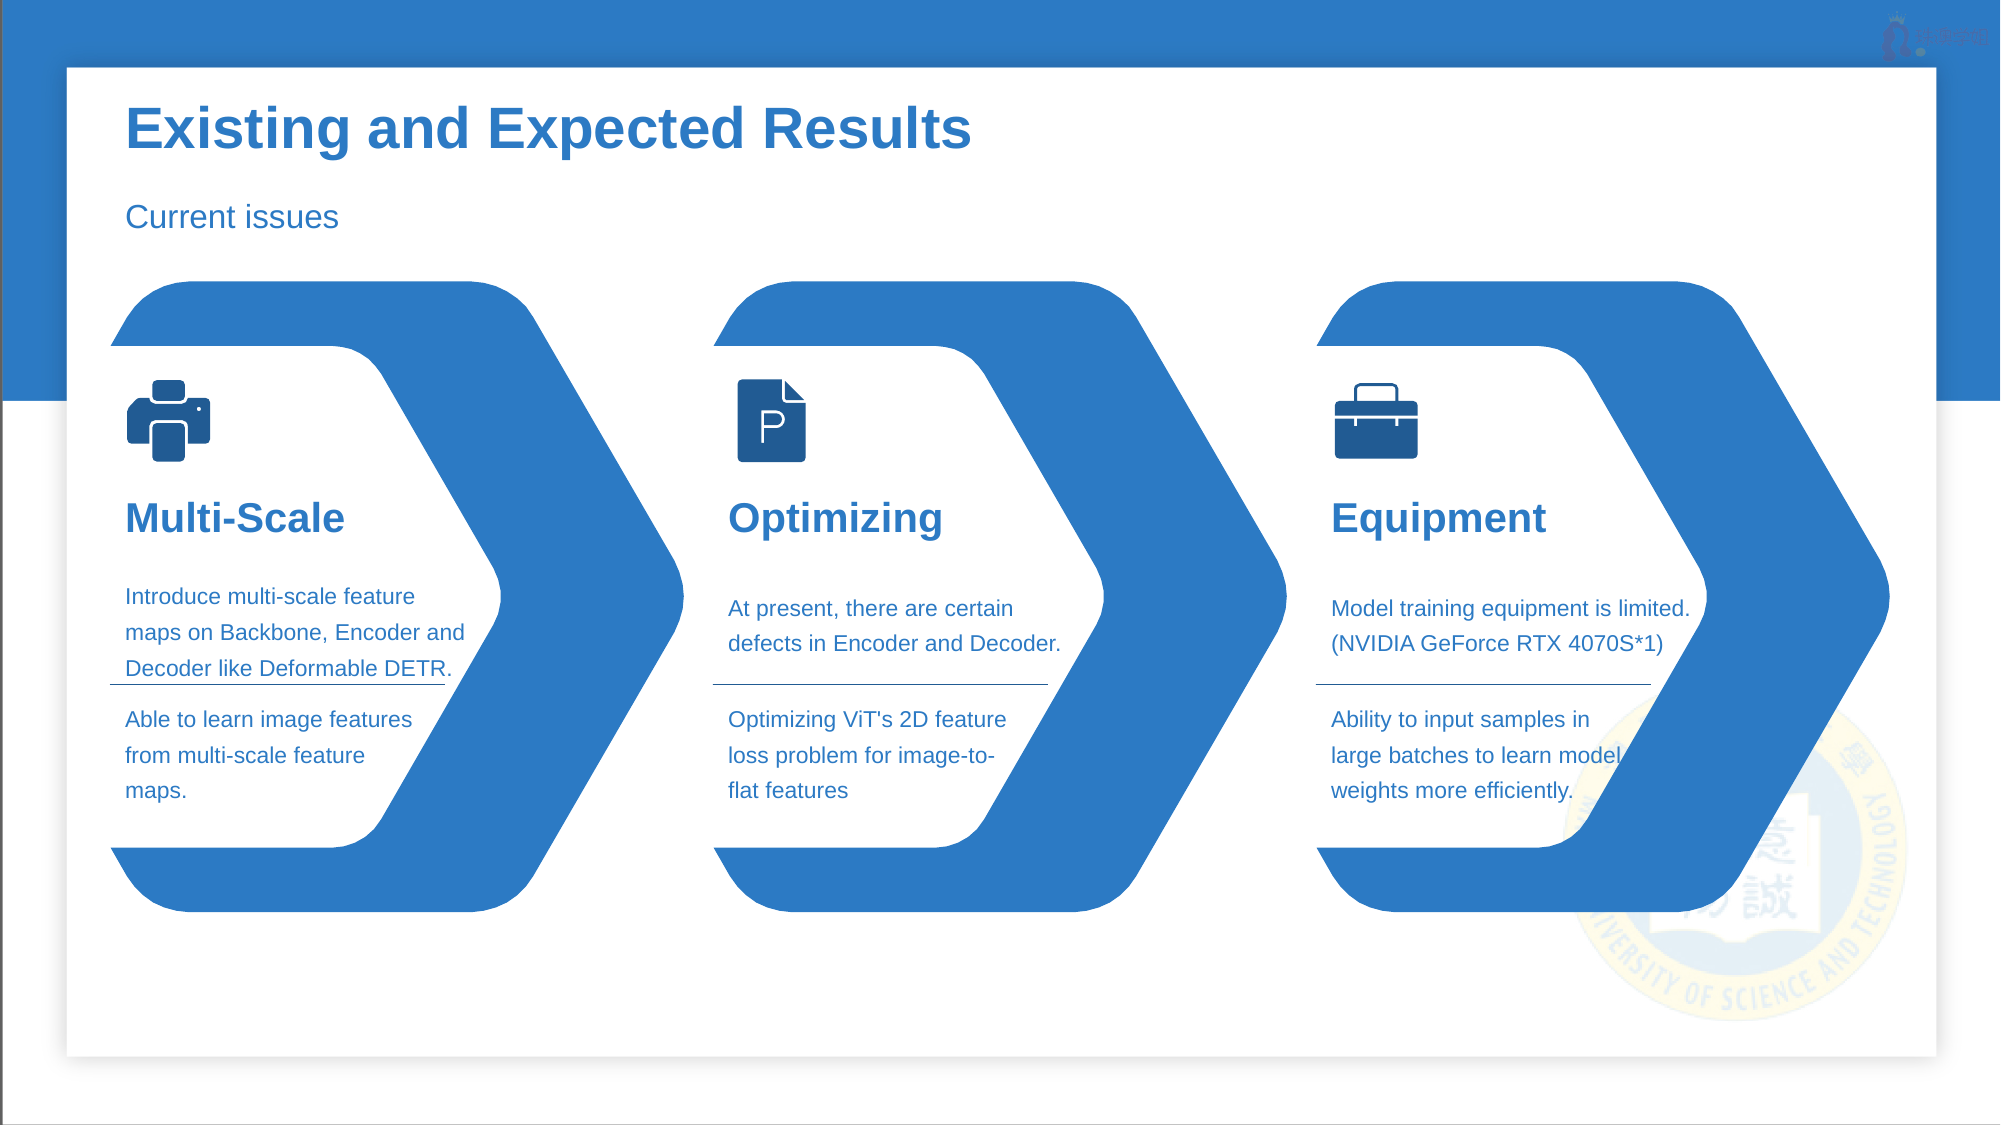

# Existing and Expected Results
Current issues

Multi-Scale
Optimizing
Equipment
Introduce multi-scale feature maps on Backbone, Encoder and Decoder like Deformable DETR.
At present, there are certain defects in Encoder and Decoder.
Model training equipment is limited. (NVIDIA GeForce RTX 4070S*1)
Able to learn image features from multi-scale feature maps.
Optimizing ViT's 2D feature loss problem for image-to-flat features
Ability to input samples in large batches to learn model weights more efficiently.